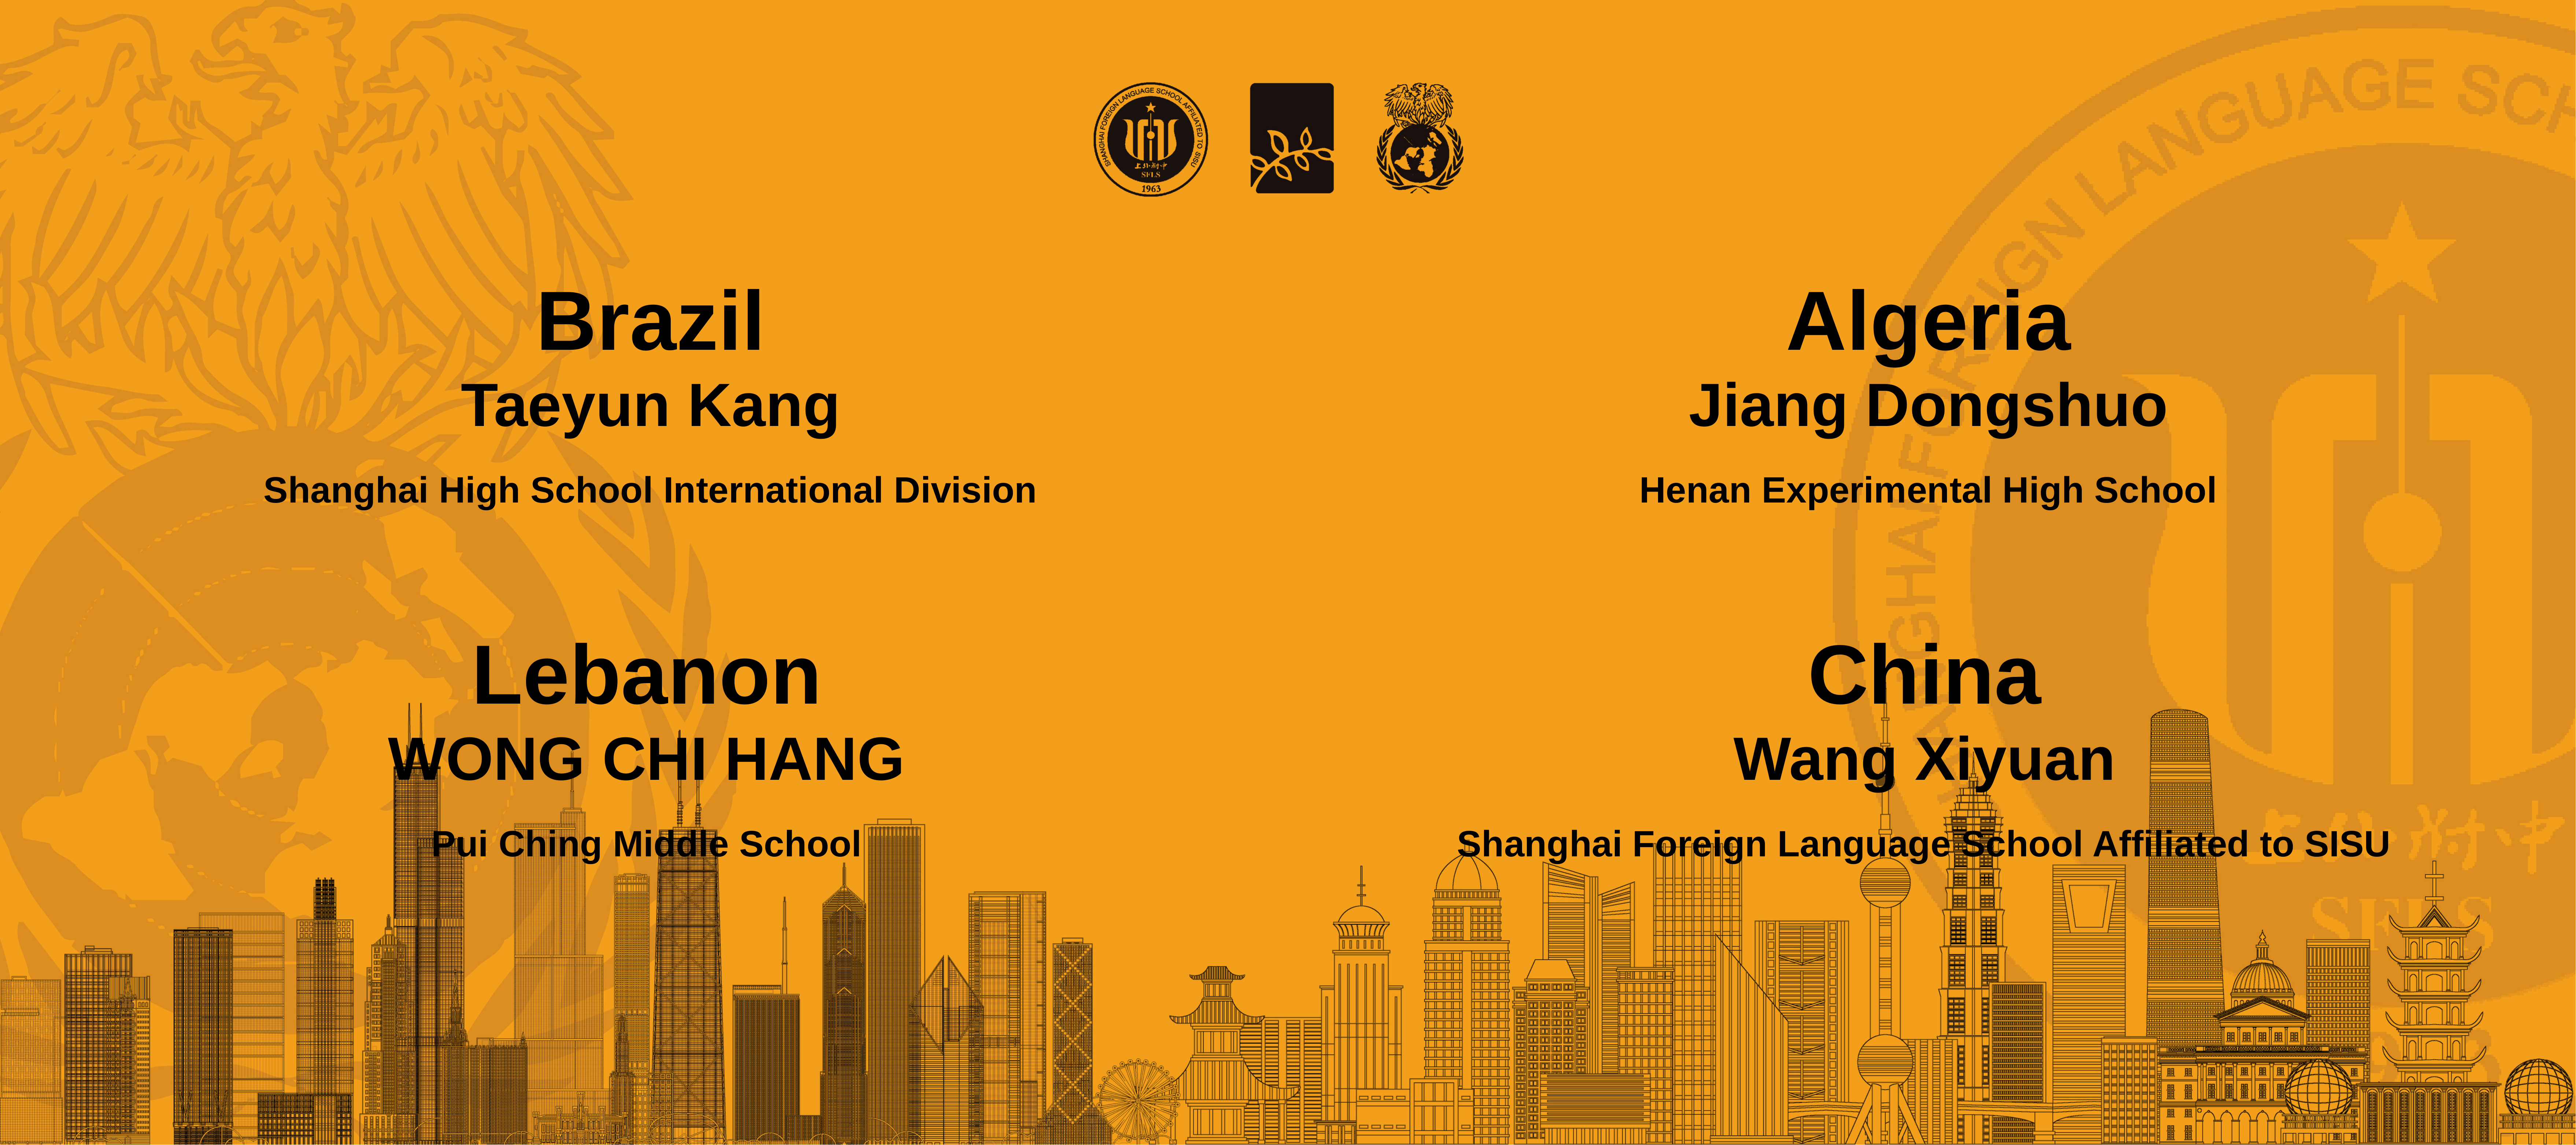

Brazil
Taeyun Kang
Shanghai High School International Division
Algeria
Jiang Dongshuo
Henan Experimental High School
Lebanon
WONG CHI HANG
Pui Ching Middle School
China
Wang Xiyuan
Shanghai Foreign Language School Affiliated to SISU